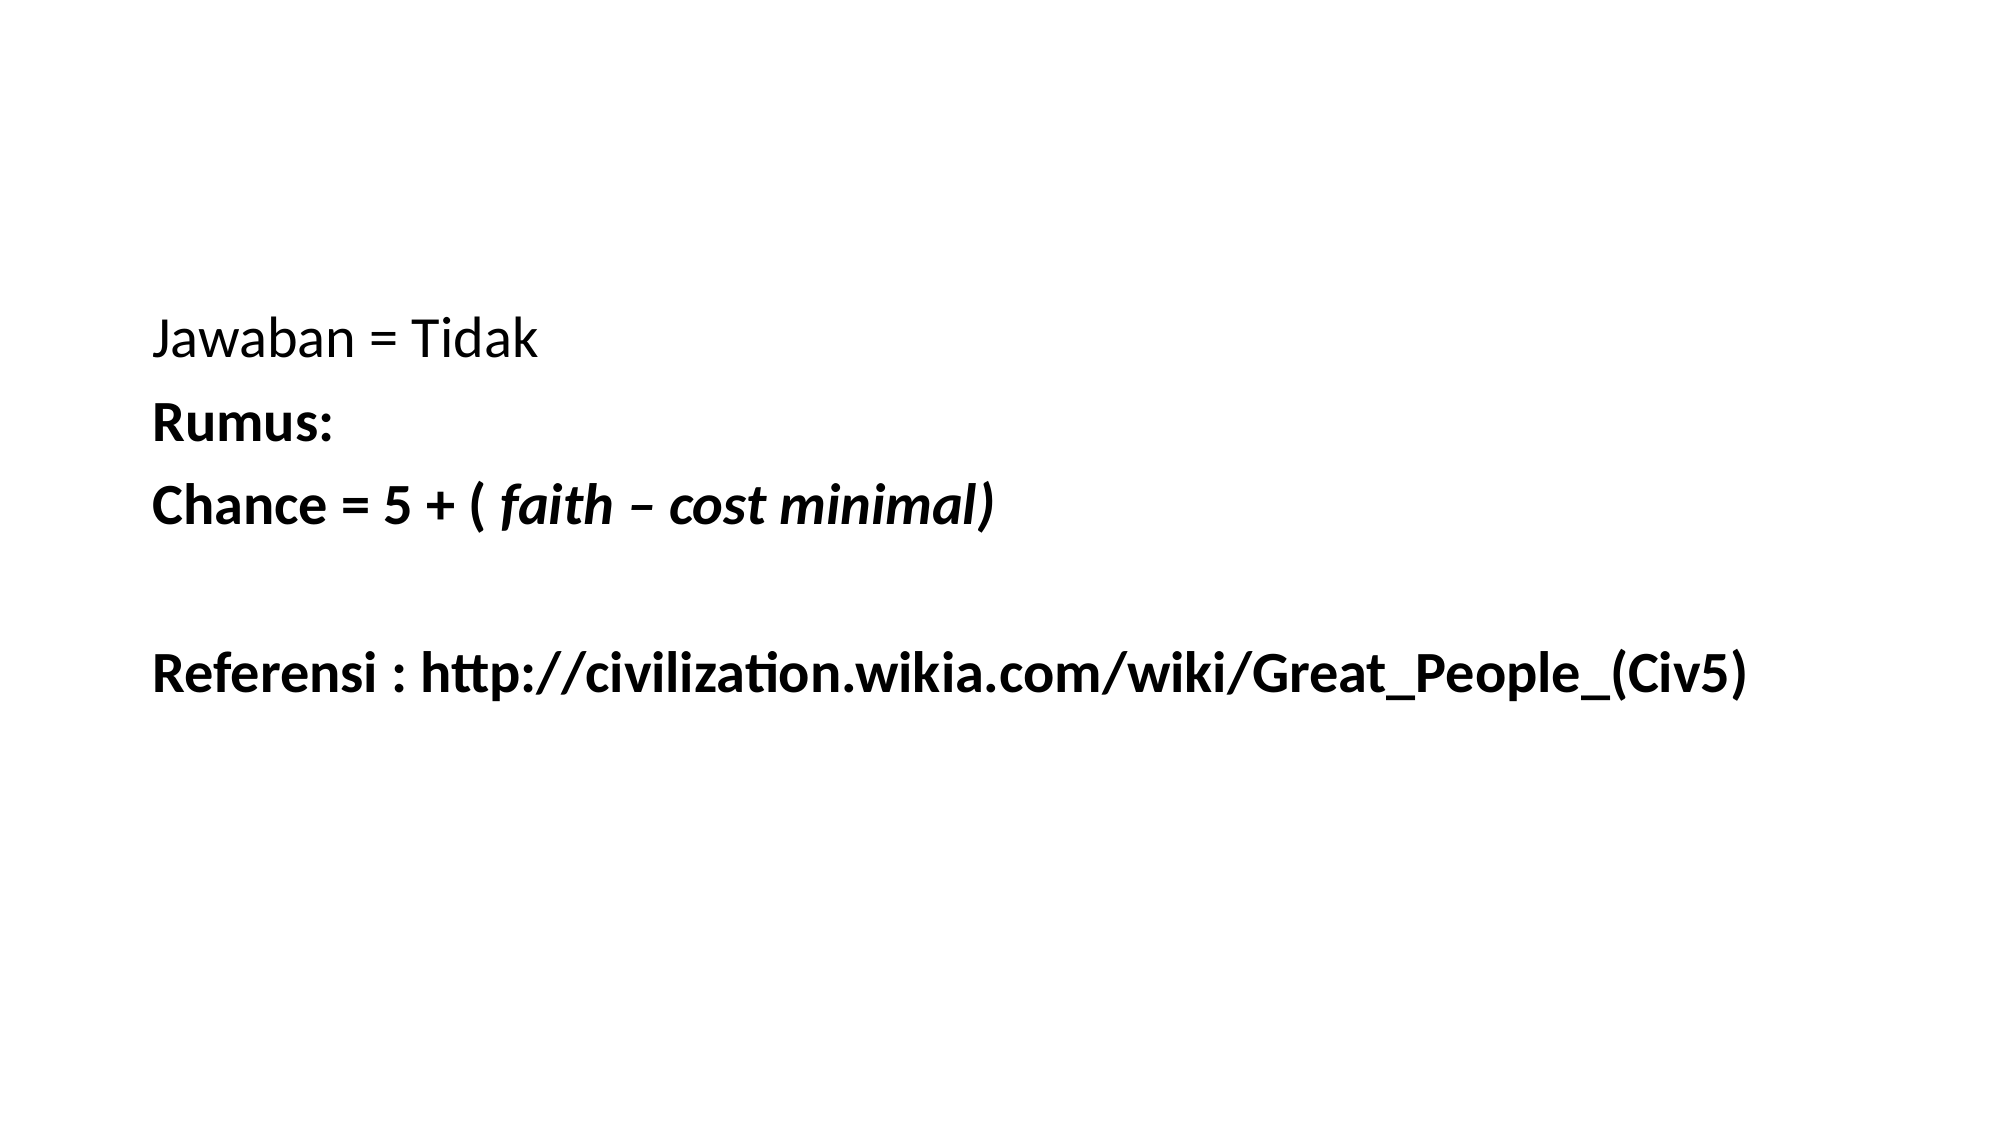

#
Jawaban = Tidak
Rumus:
Chance = 5 + ( faith – cost minimal)

Referensi : http://civilization.wikia.com/wiki/Great_People_(Civ5)